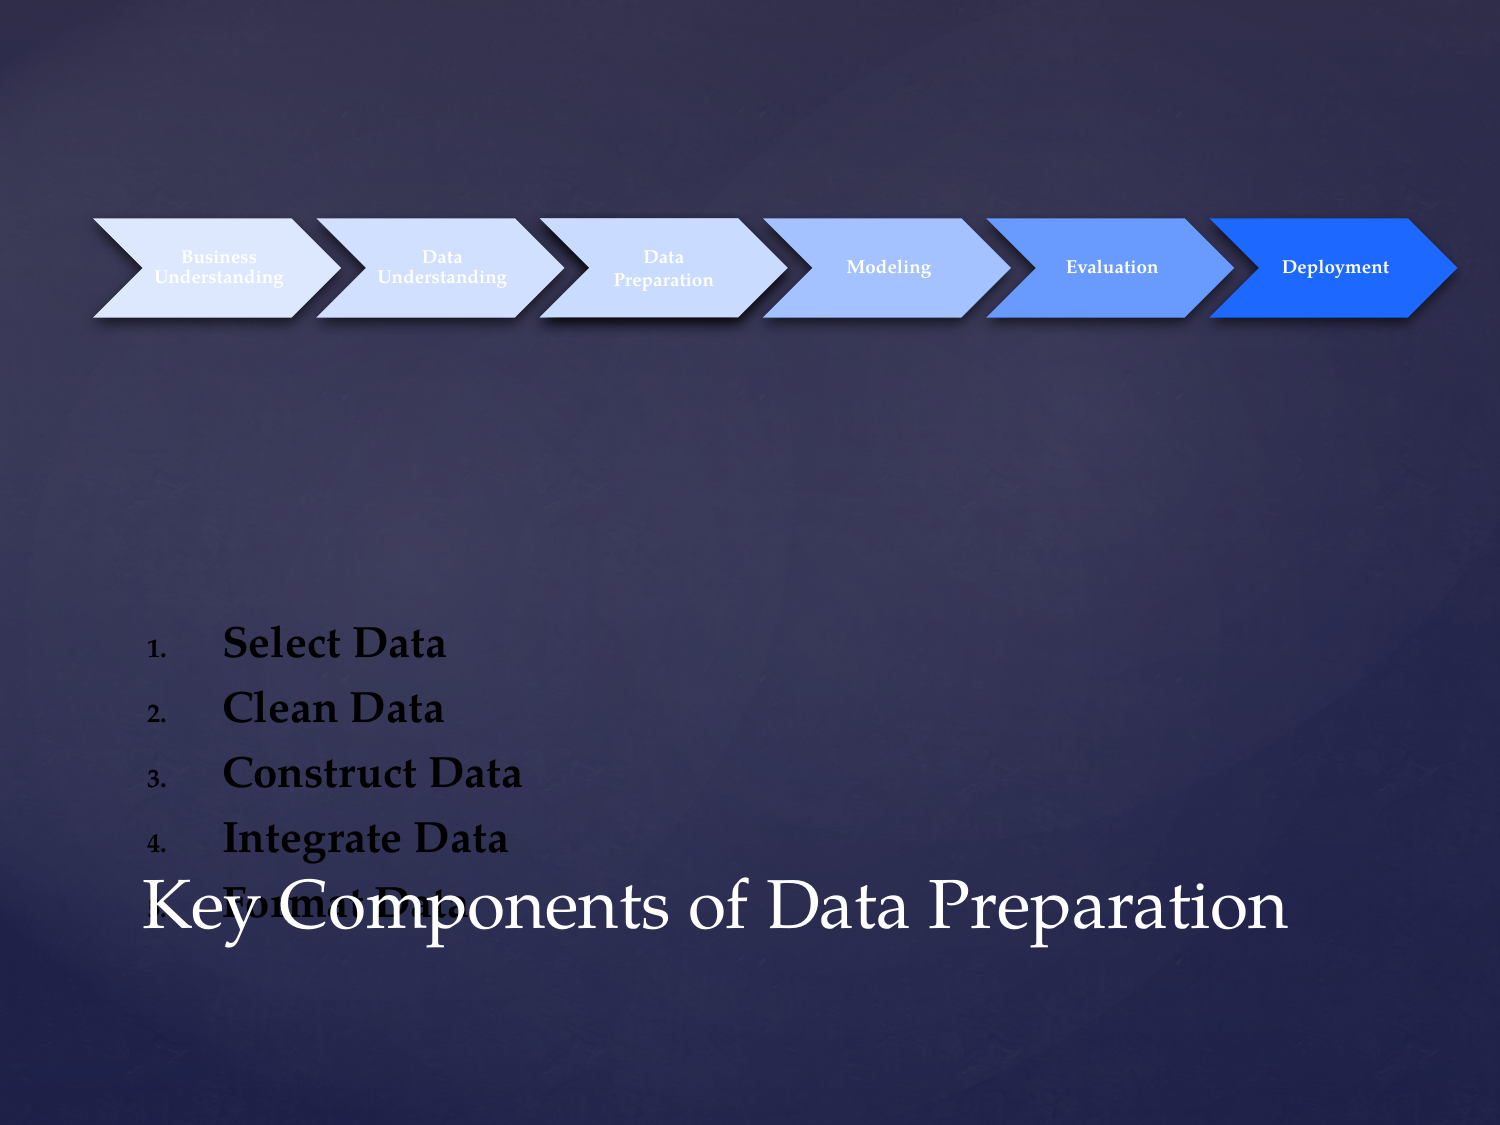

Business Understanding
Data Understanding
Data Preparation
Modeling
Evaluation
Deployment
Data Preparation
Select Data
Clean Data
Construct Data
Integrate Data
Format Data
# Key Components of Data Preparation